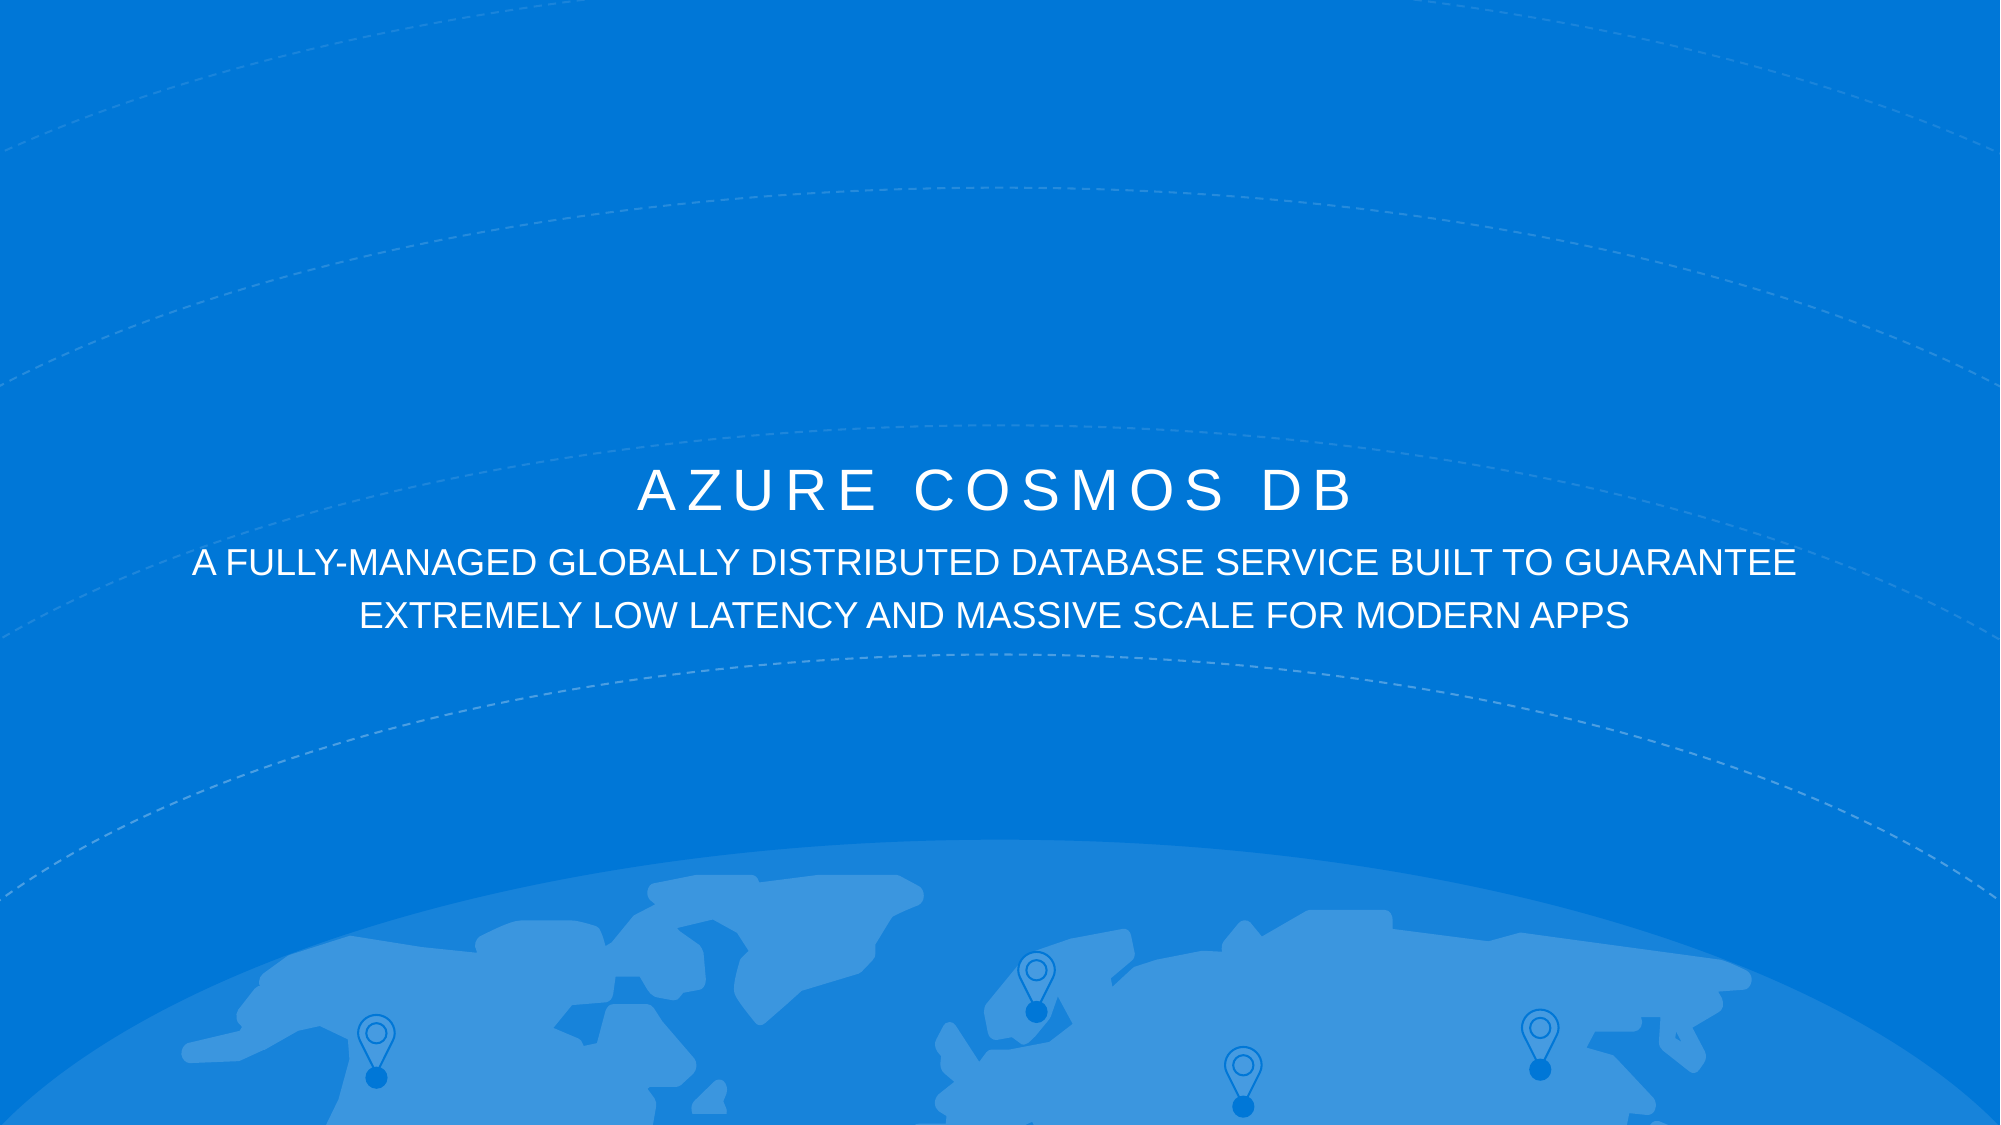

# Azure Cosmos db
A FULLY-MANAGED GLOBALLY DISTRIBUTED DATABASE SERVICE BUILT TO GUARANTEE
EXTREMELY LOW LATENCY AND MASSIVE SCALE FOR MODERN APPS